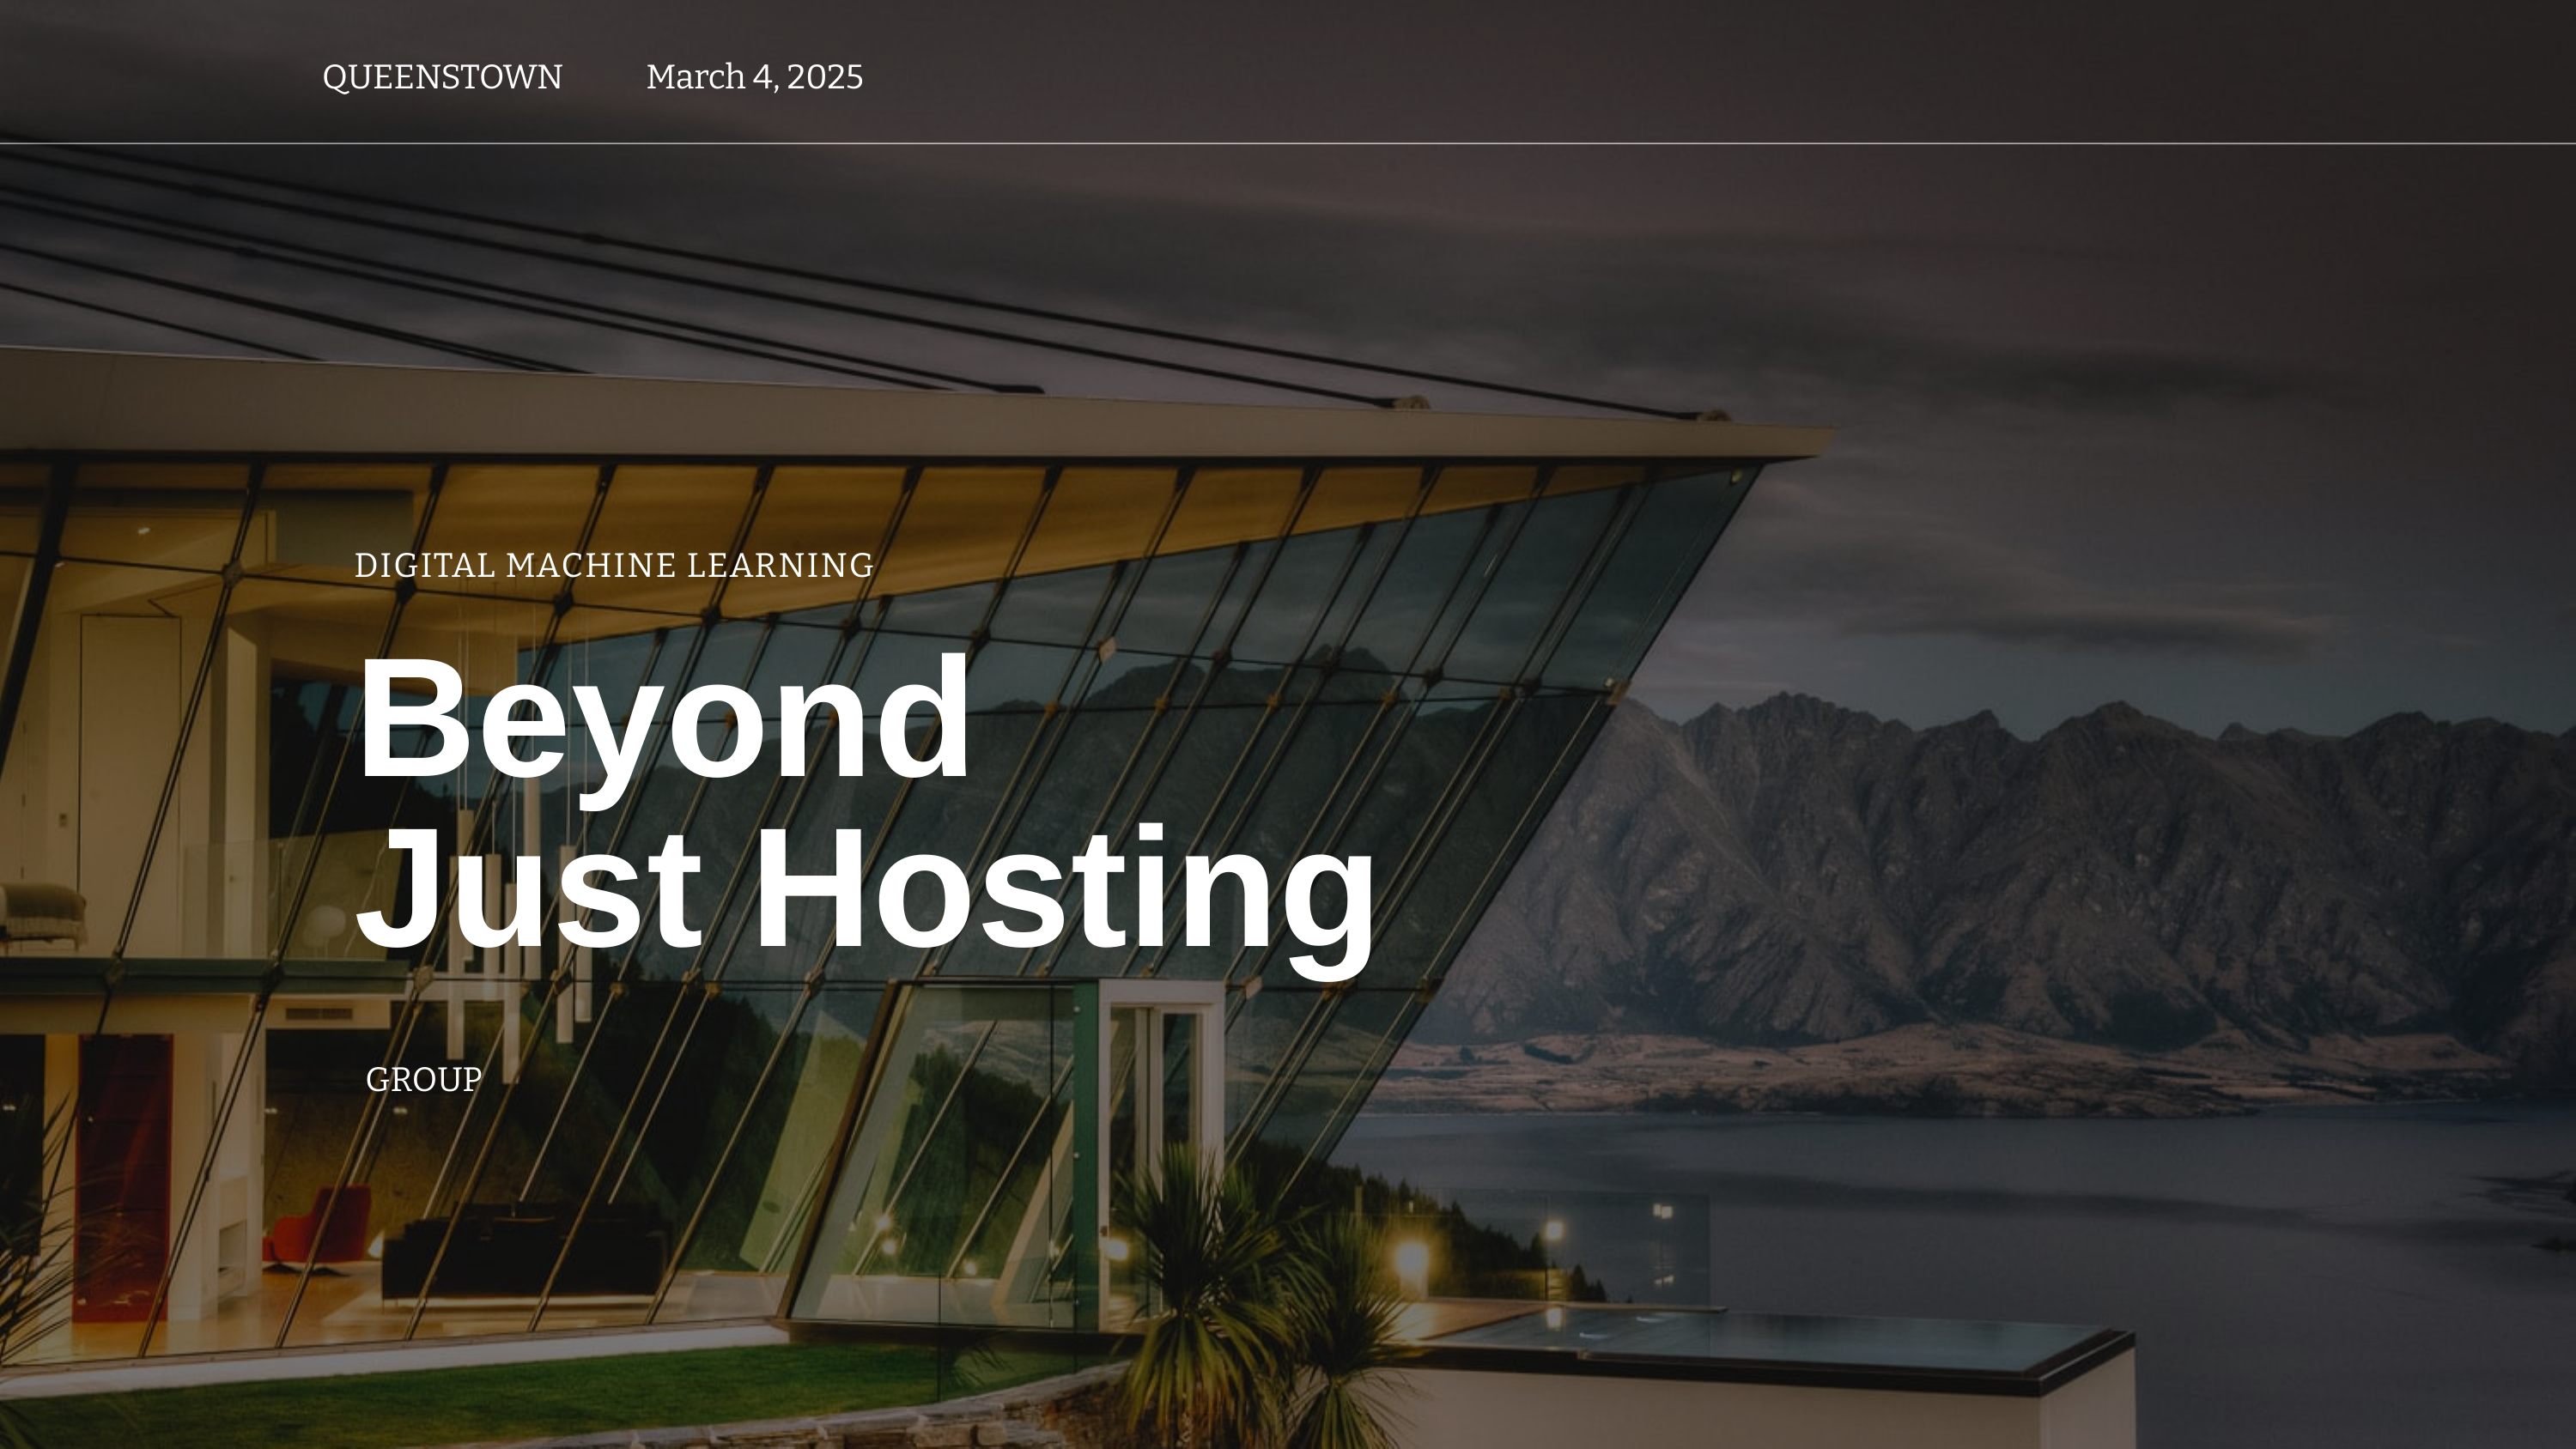

QUEENSTOWN
March 4, 2025

DIGITAL MACHINE LEARNING
Beyond
Just Hosting
GROUP